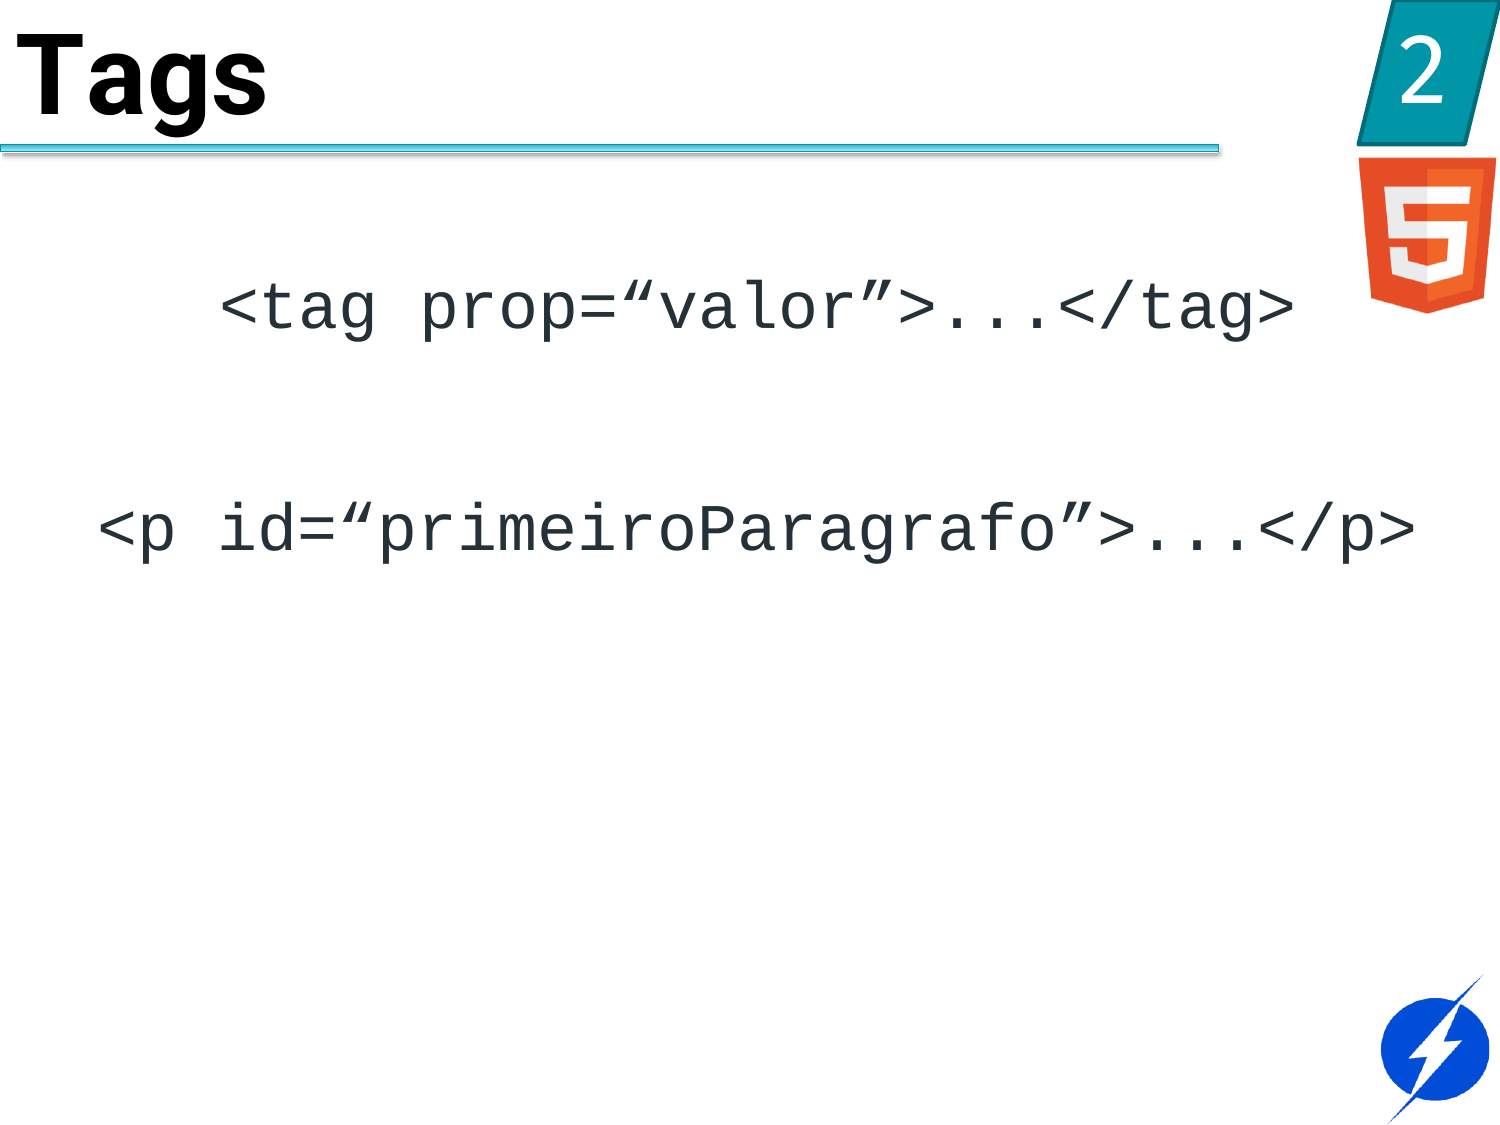

# Tags
2

<tag prop=“valor”>...</tag>

<p id=“primeiroParagrafo”>...</p>